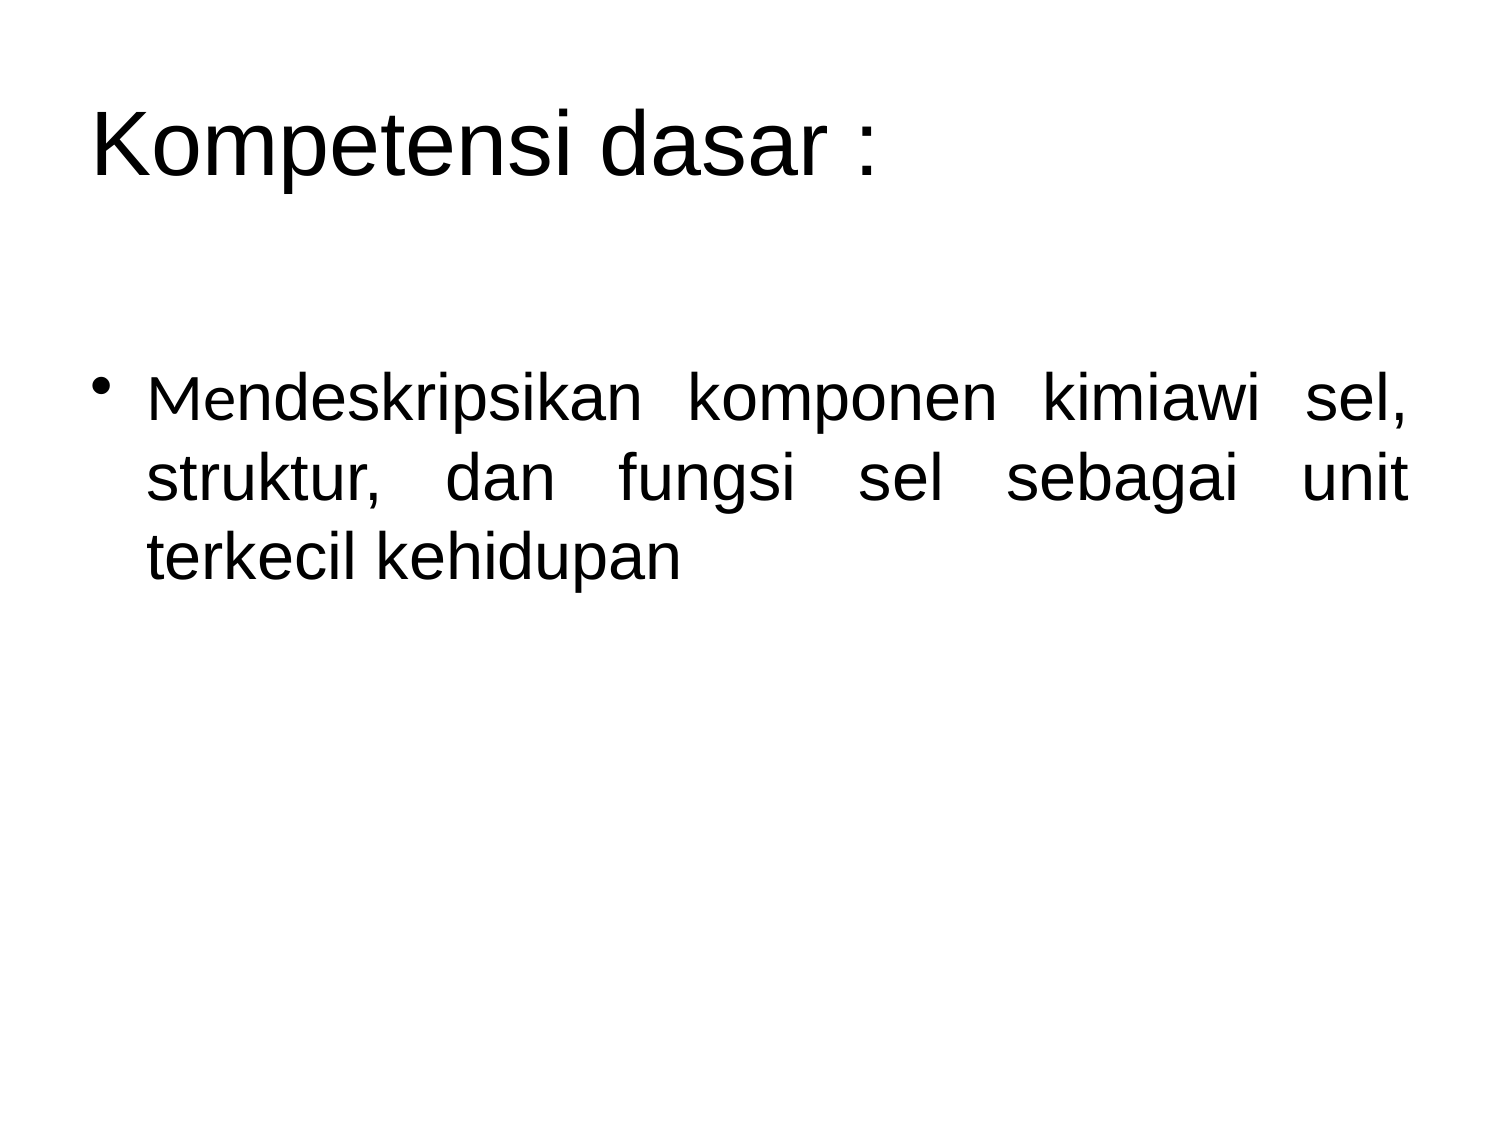

# Kompetensi dasar :

Mendeskripsikan komponen kimiawi sel, struktur, dan fungsi sel sebagai unit terkecil kehidupan